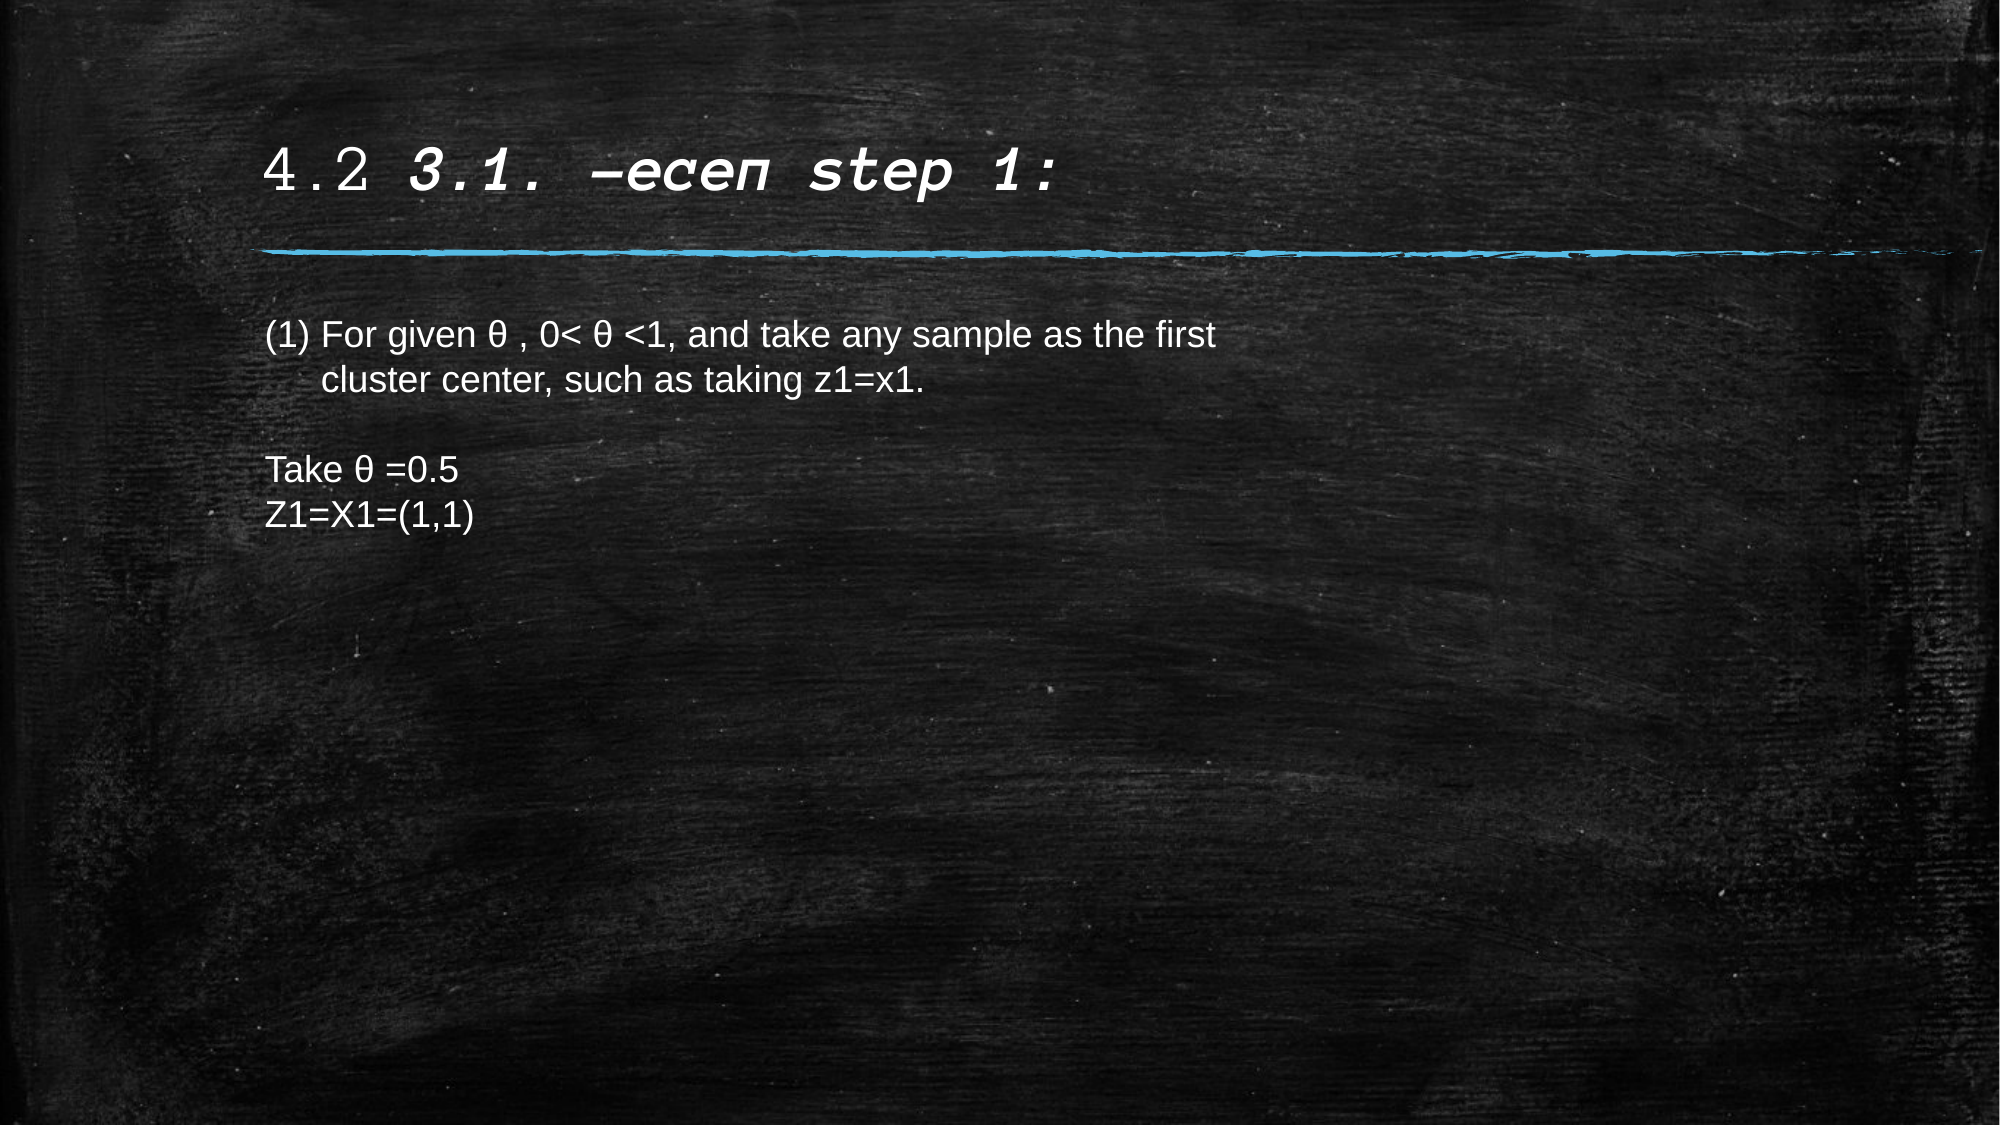

# 4.2 3.1. –есеп step 1:
For given θ , 0< θ <1, and take any sample as the first cluster center, such as taking z1=x1.

Take θ =0.5
Z1=X1=(1,1)